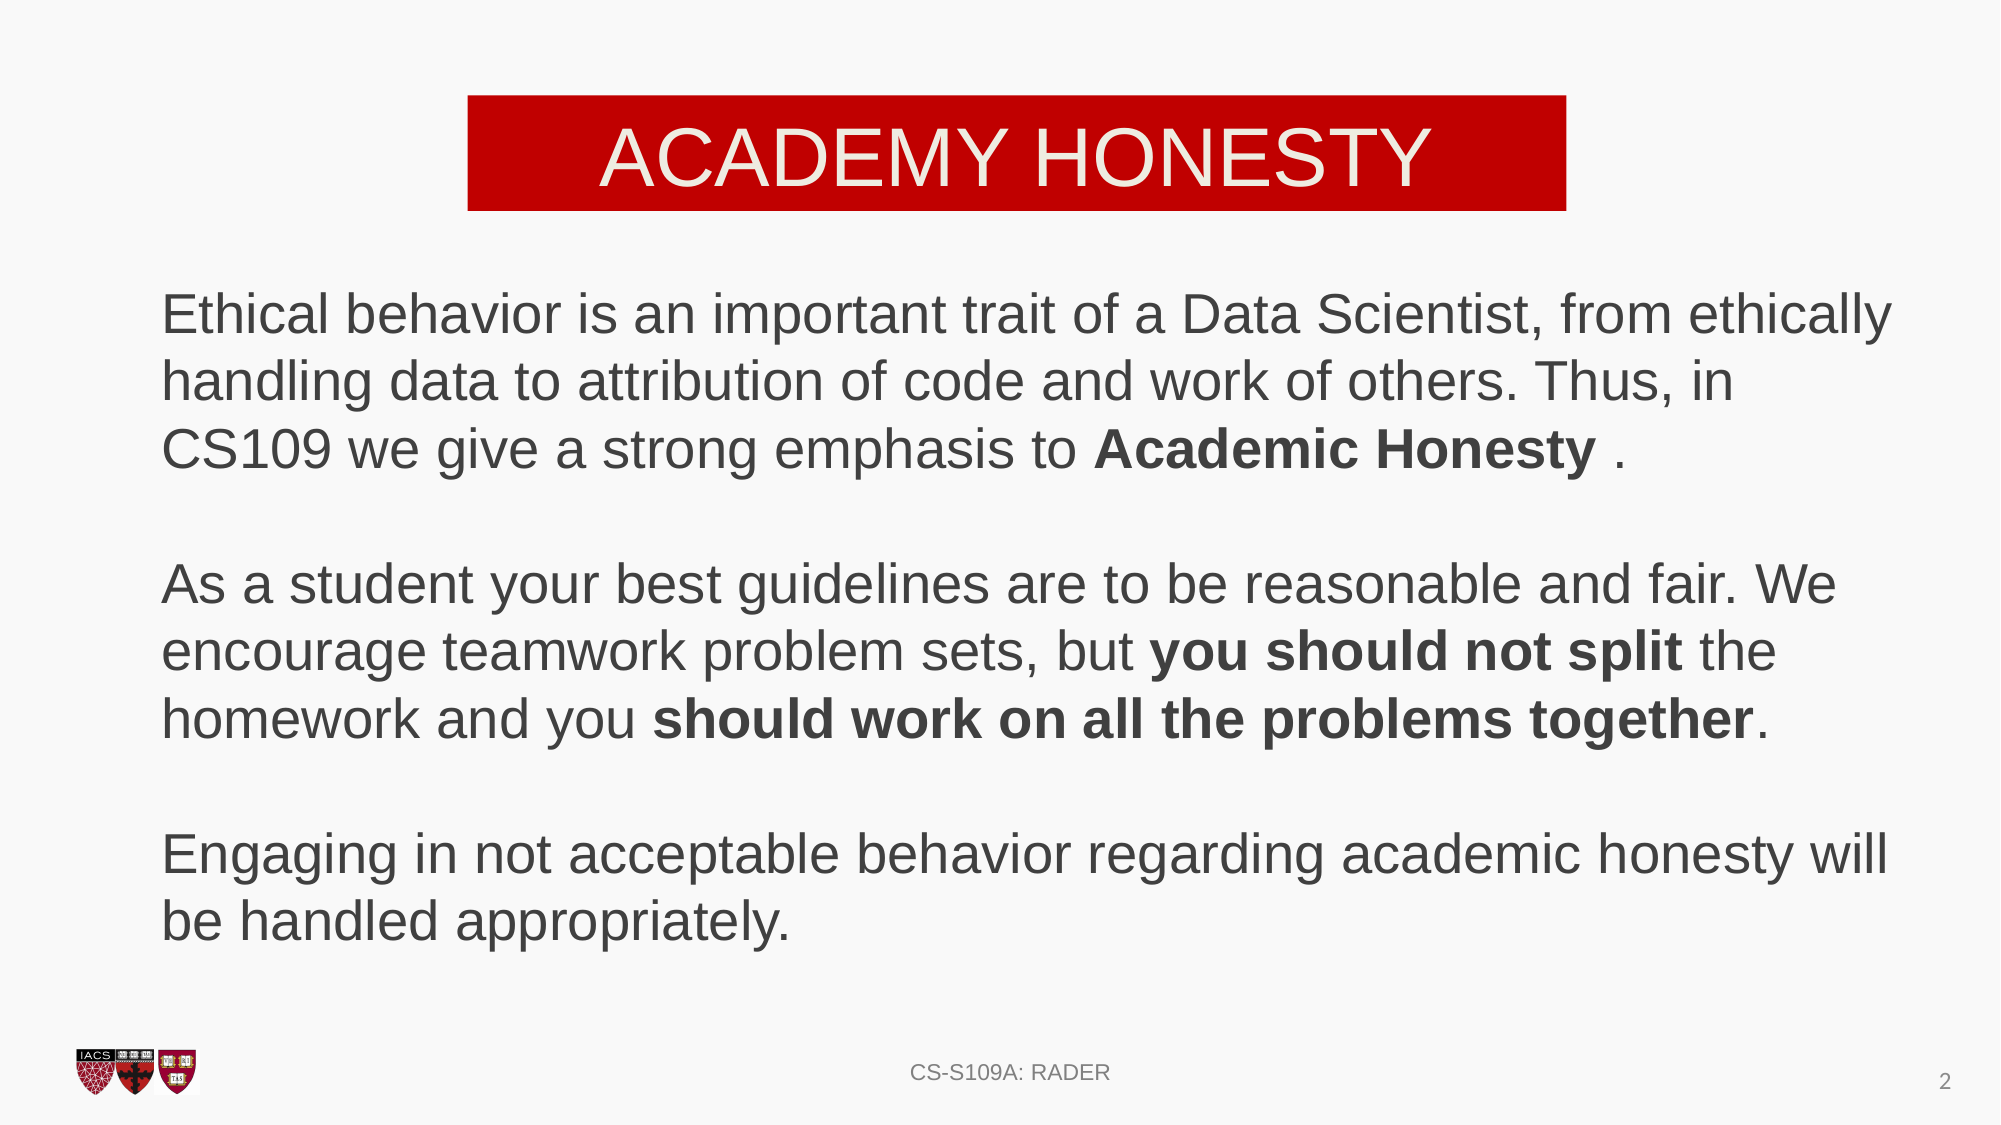

ACADEMY HONESTY
Ethical behavior is an important trait of a Data Scientist, from ethically handling data to attribution of code and work of others. Thus, in CS109 we give a strong emphasis to Academic Honesty .

As a student your best guidelines are to be reasonable and fair. We encourage teamwork problem sets, but you should not split the homework and you should work on all the problems together.

Engaging in not acceptable behavior regarding academic honesty will be handled appropriately.

2